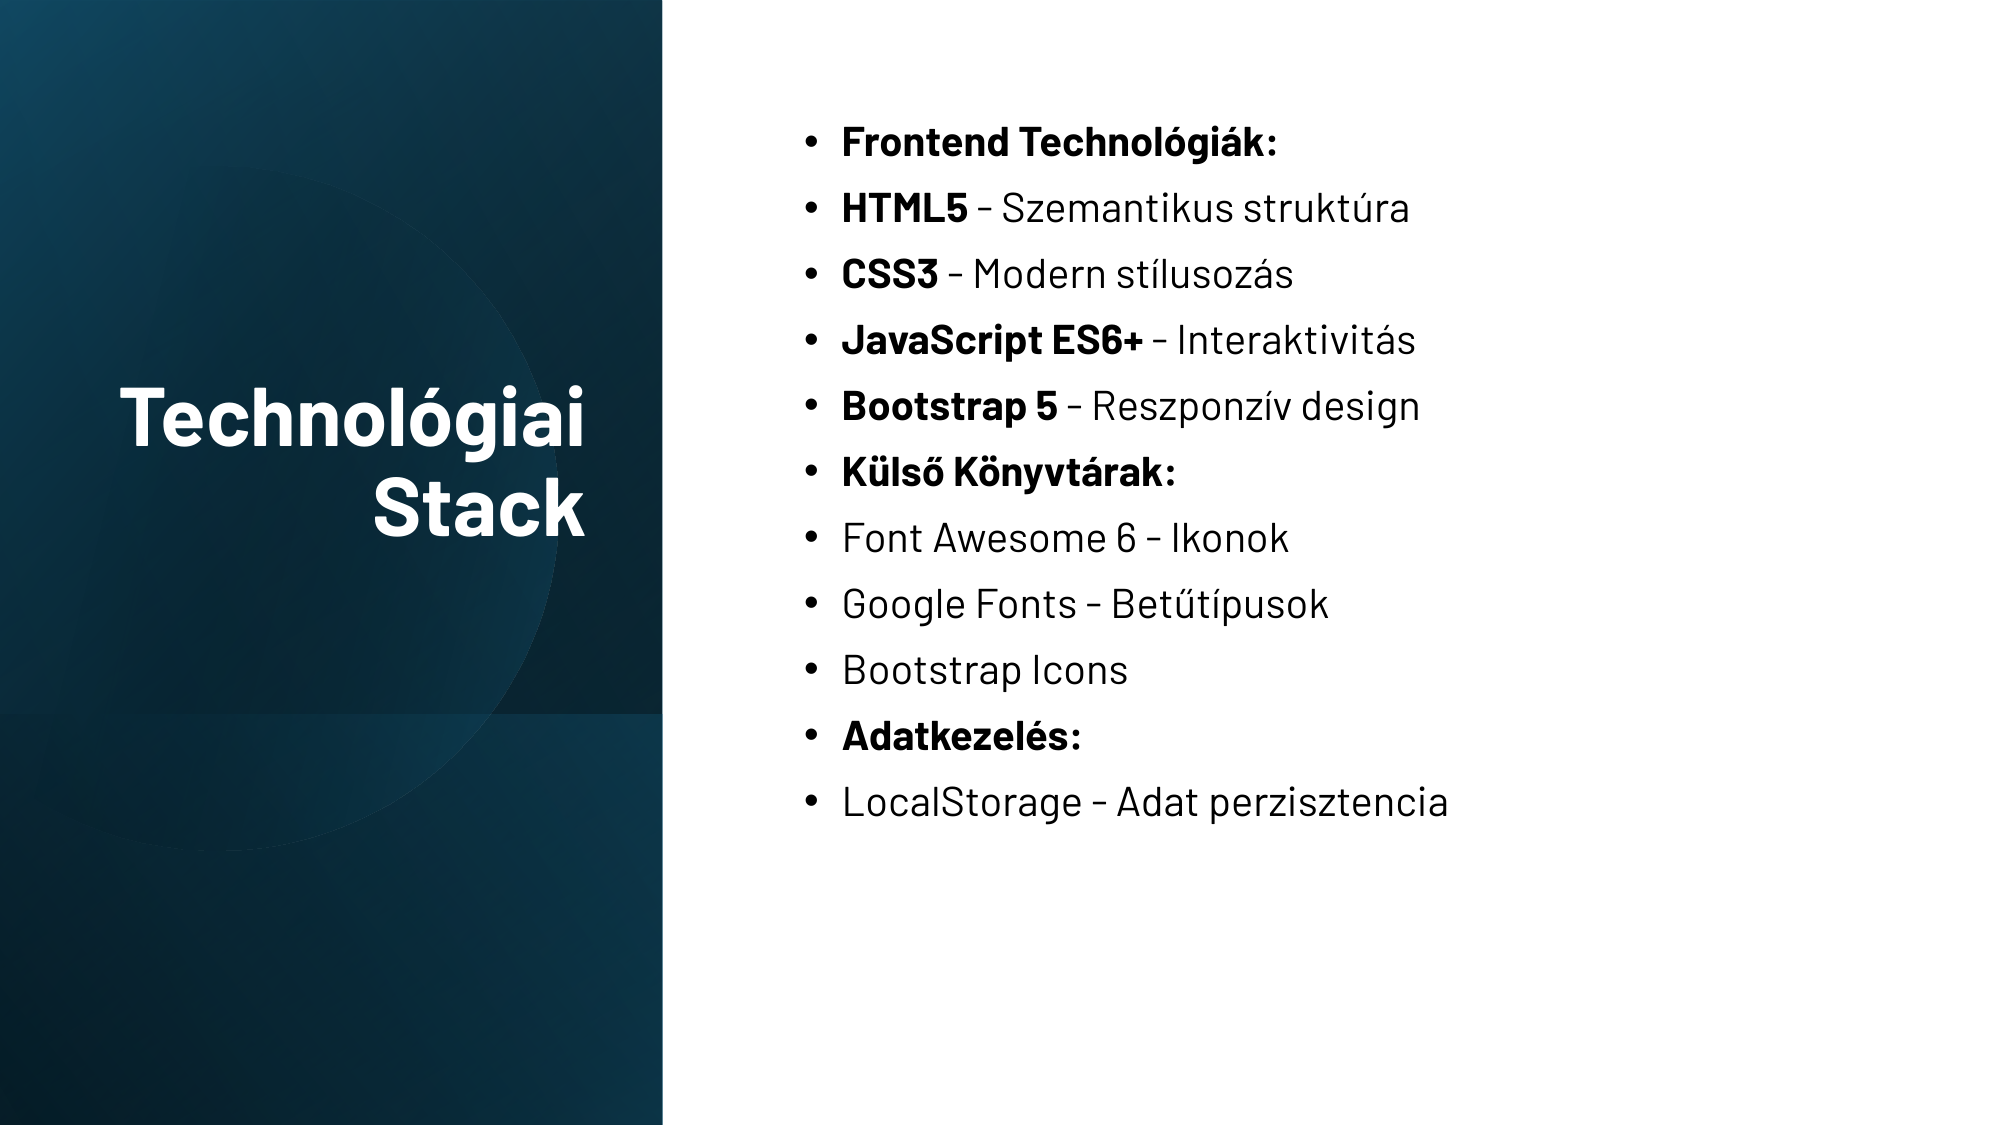

# Technológiai Stack

Frontend Technológiák:
HTML5 - Szemantikus struktúra
CSS3 - Modern stílusozás
JavaScript ES6+ - Interaktivitás
Bootstrap 5 - Reszponzív design
Külső Könyvtárak:
Font Awesome 6 - Ikonok
Google Fonts - Betűtípusok
Bootstrap Icons
Adatkezelés:
LocalStorage - Adat perzisztencia